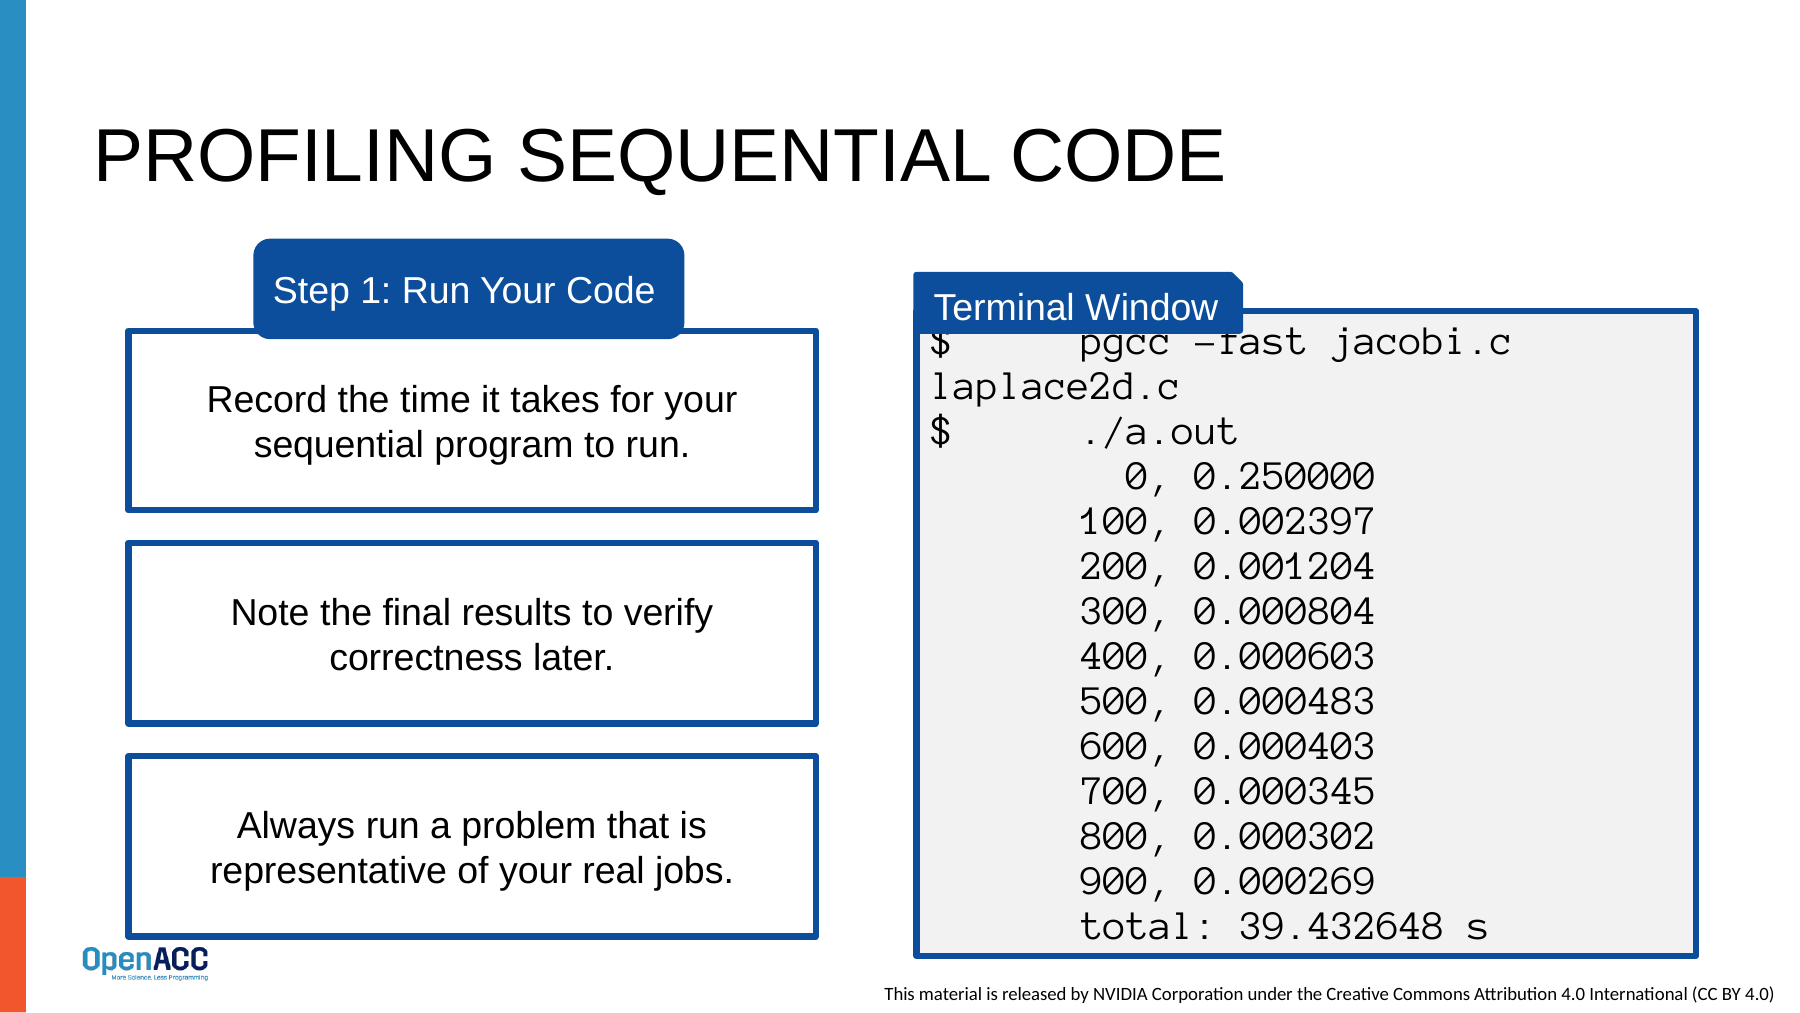

# Profiling sequential code
Step 1: Run Your Code
Terminal Window
Record the time it takes for your sequential program to run.
$	pgcc –fast jacobi.c laplace2d.c
$	./a.out
	  0, 0.250000
	100, 0.002397
	200, 0.001204
	300, 0.000804
	400, 0.000603
	500, 0.000483
	600, 0.000403
	700, 0.000345
	800, 0.000302
	900, 0.000269
	total: 39.432648 s
Note the final results to verify correctness later.
Always run a problem that is representative of your real jobs.